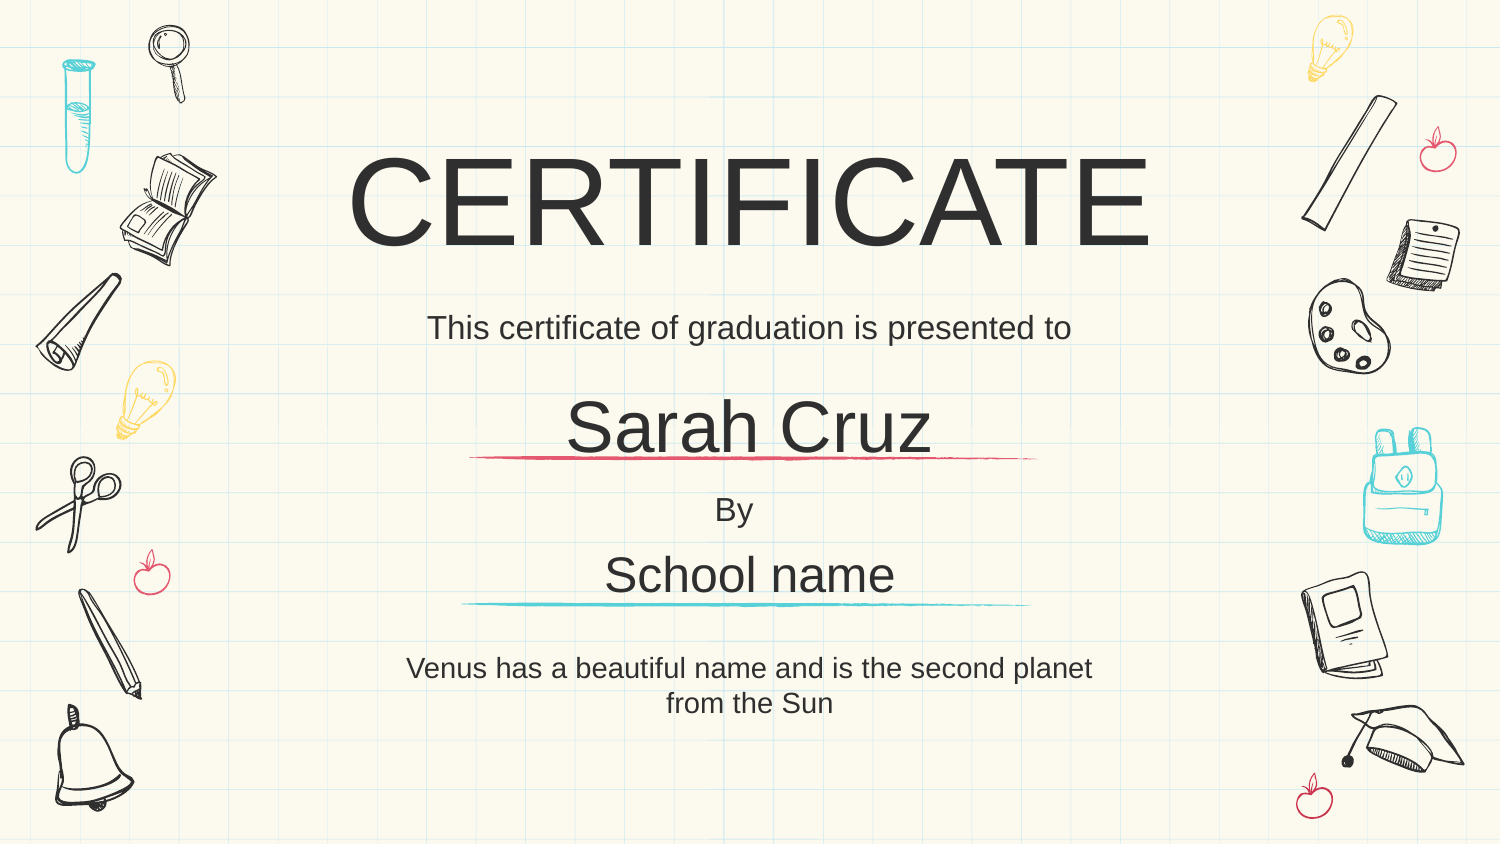

# CERTIFICATE
This certificate of graduation is presented to
Sarah Cruz

By
School name

Venus has a beautiful name and is the second planet from the Sun